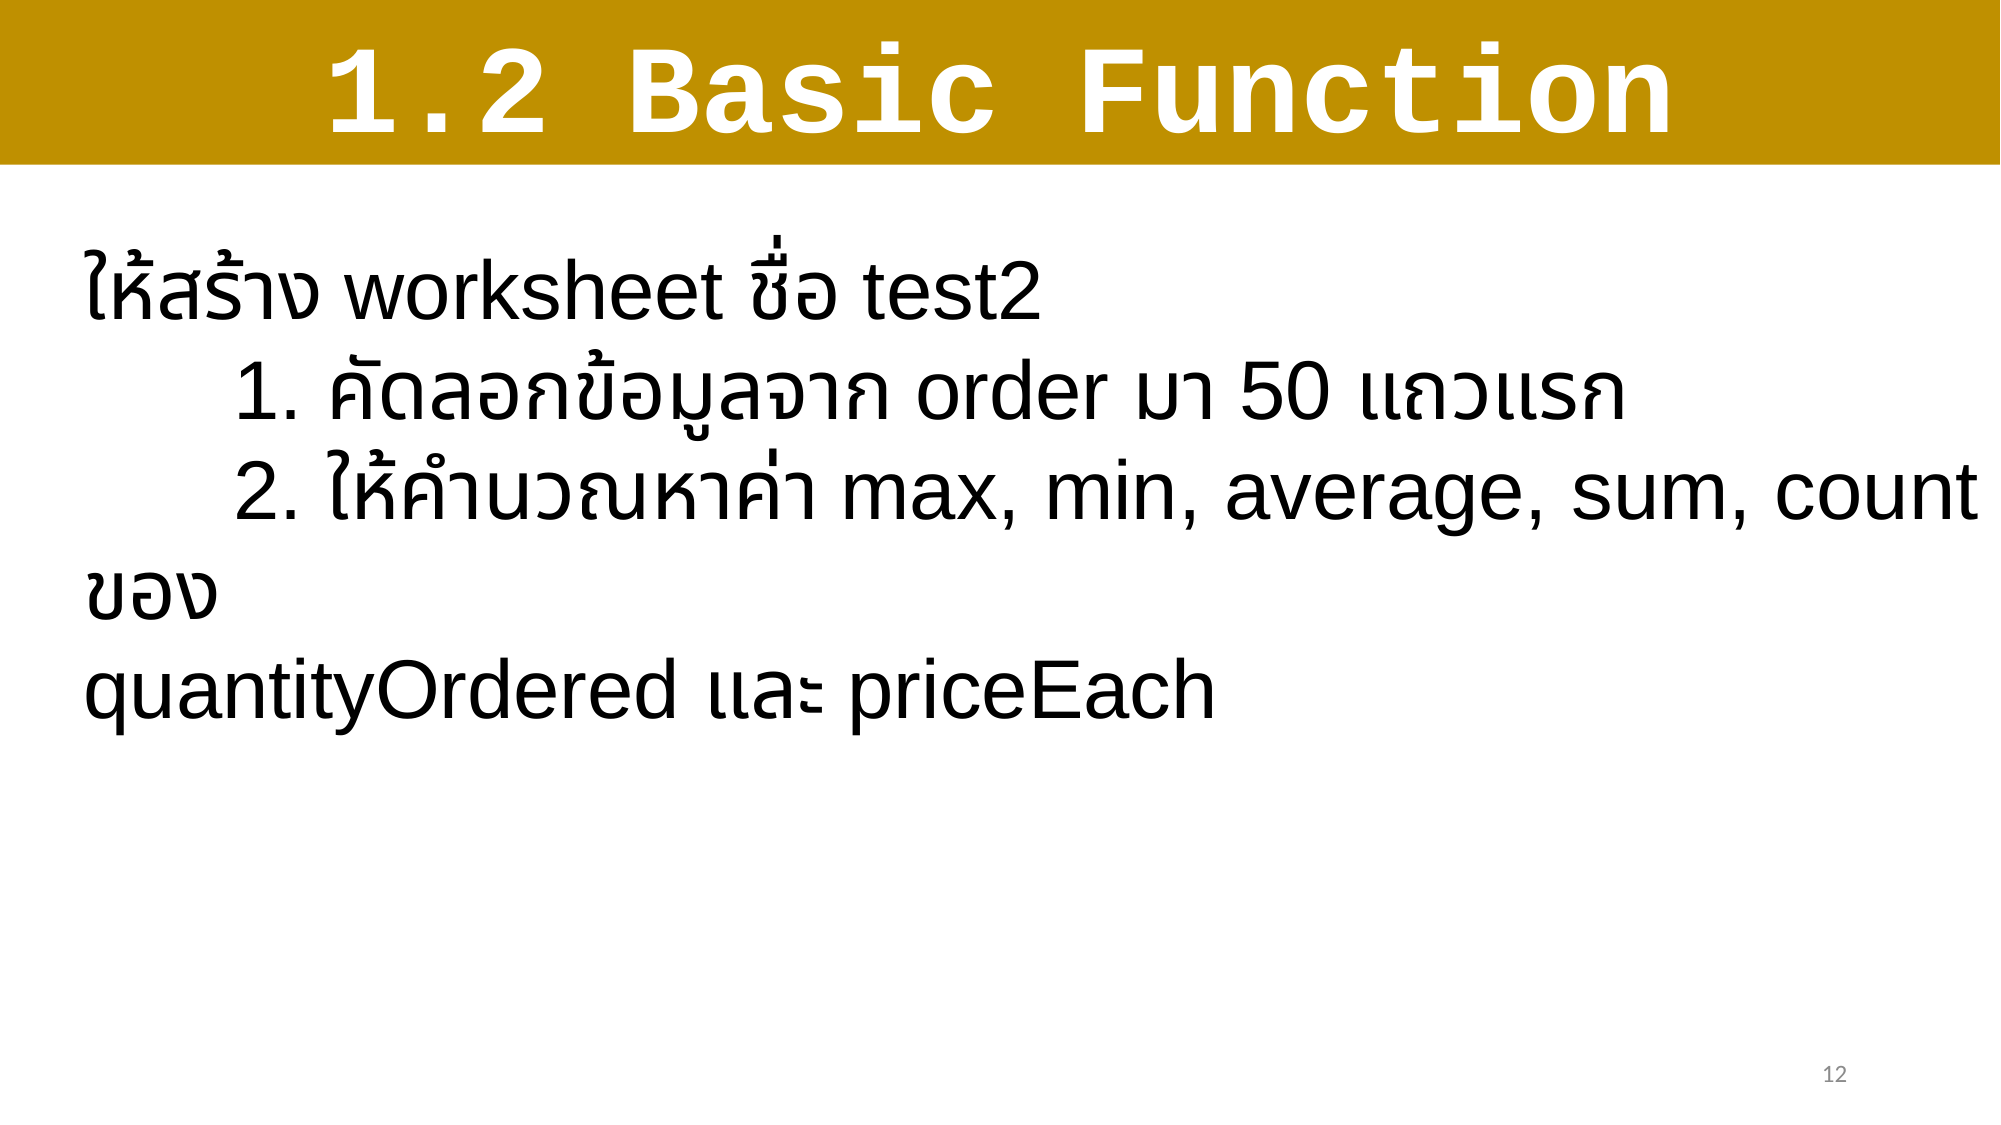

1.2 Basic Function
ให้สร้าง worksheet ชื่อ test2
	1. คัดลอกข้อมูลจาก order มา 50 แถวแรก
	2. ให้คำนวณหาค่า max, min, average, sum, count ของ
quantityOrdered และ priceEach
12